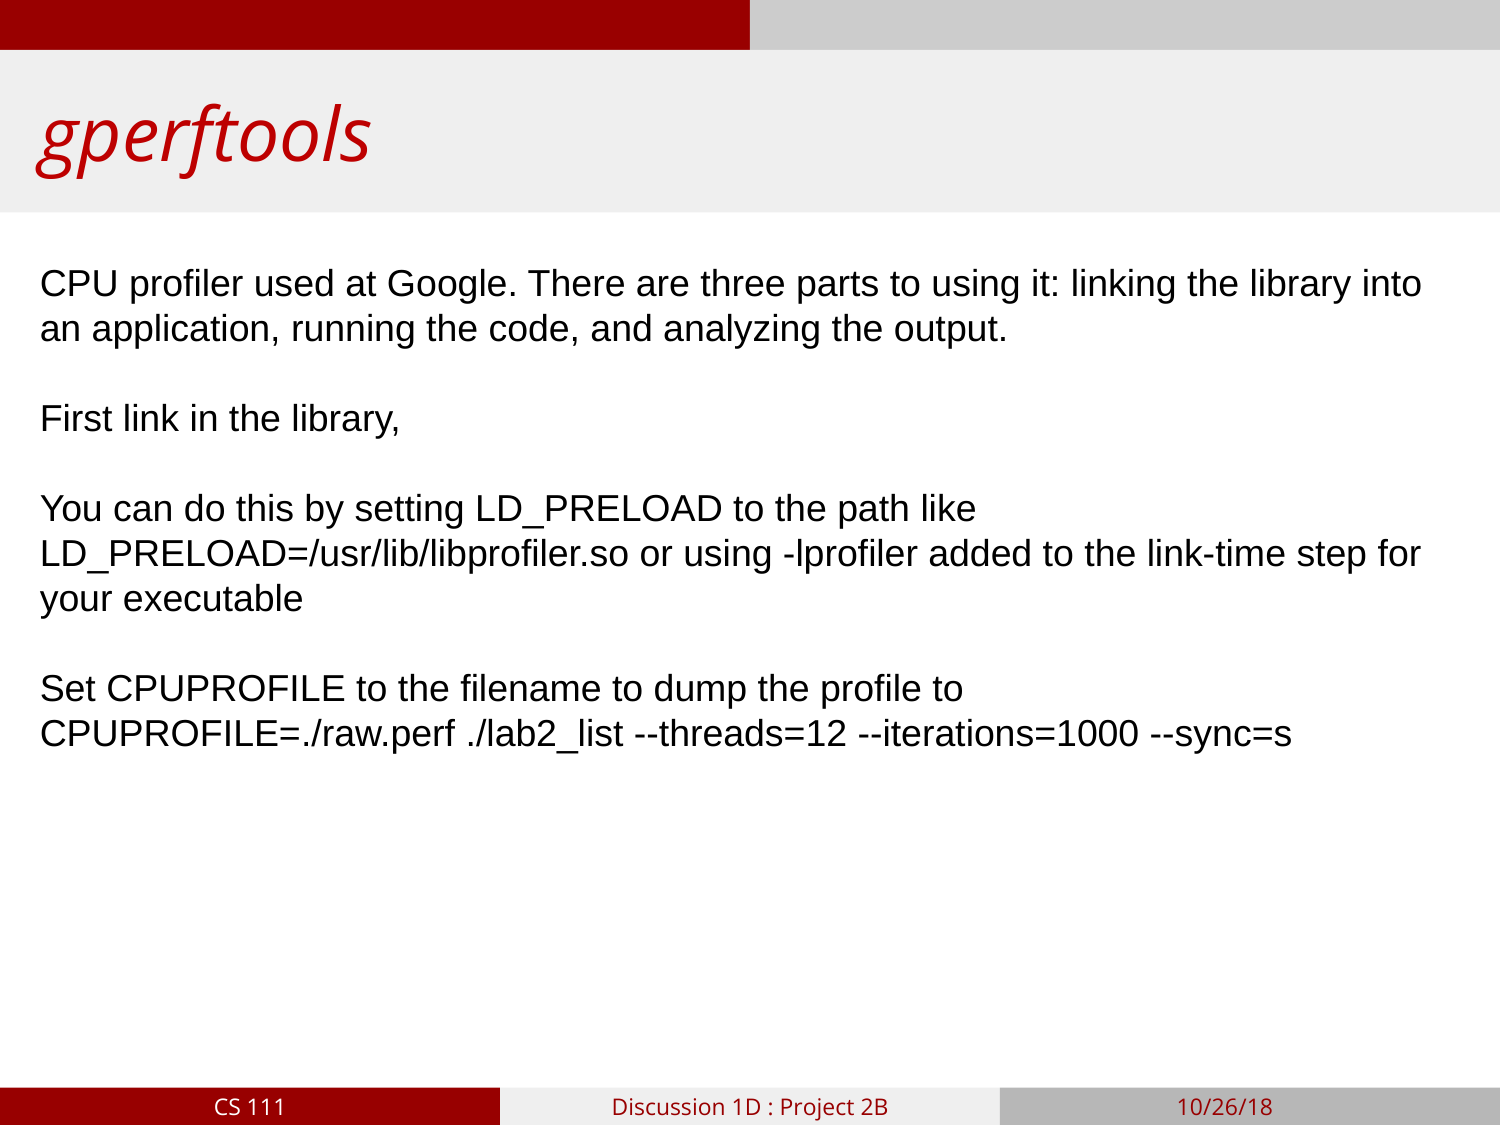

# gperftools
CPU profiler used at Google. There are three parts to using it: linking the library into an application, running the code, and analyzing the output.

First link in the library,

You can do this by setting LD_PRELOAD to the path like LD_PRELOAD=/usr/lib/libprofiler.so or using -lprofiler added to the link-time step for your executable

Set CPUPROFILE to the filename to dump the profile to
CPUPROFILE=./raw.perf ./lab2_list --threads=12 --iterations=1000 --sync=s